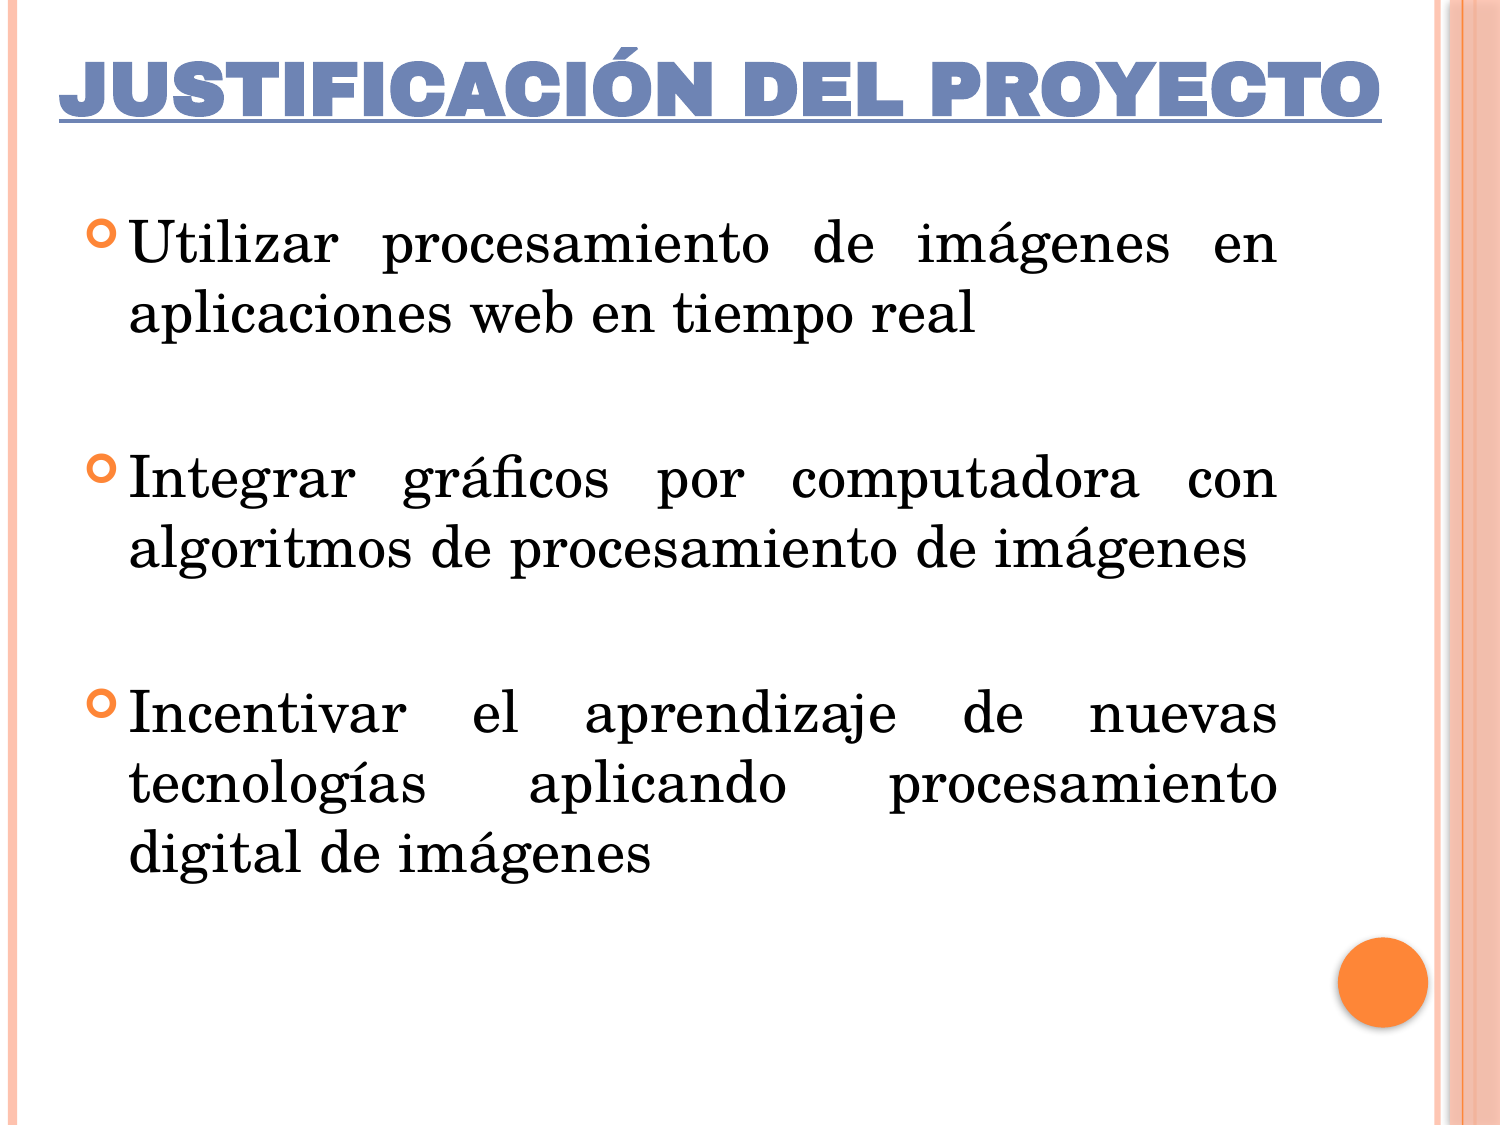

Justificación del proyecto
Utilizar procesamiento de imágenes en aplicaciones web en tiempo real

Integrar gráficos por computadora con algoritmos de procesamiento de imágenes

Incentivar el aprendizaje de nuevas tecnologías aplicando procesamiento digital de imágenes